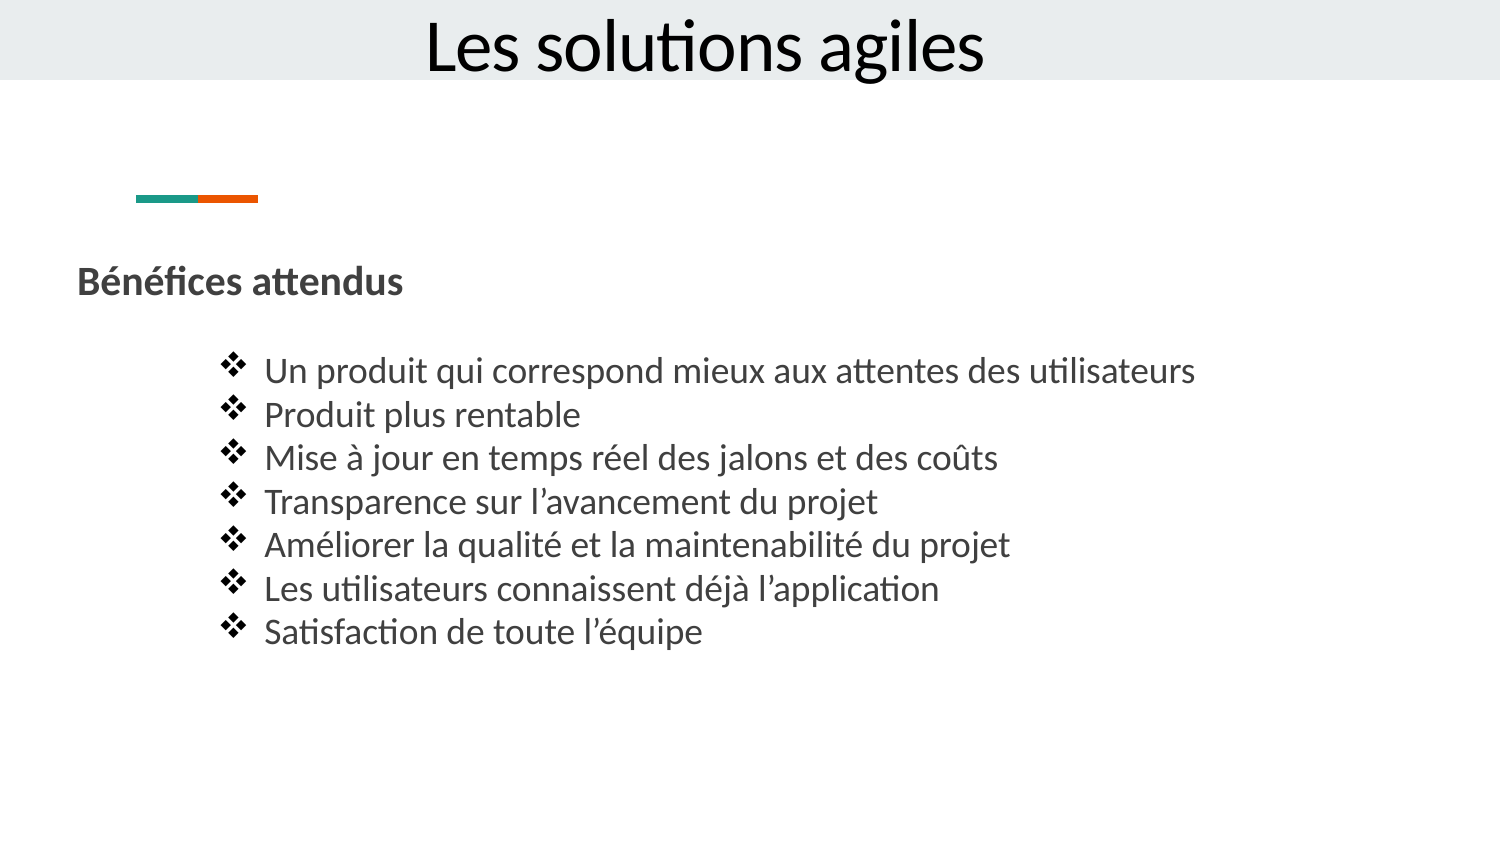

Les solutions agiles

Bénéfices attendus

Un produit qui correspond mieux aux attentes des utilisateurs
Produit plus rentable
Mise à jour en temps réel des jalons et des coûts
Transparence sur l’avancement du projet
Améliorer la qualité et la maintenabilité du projet
Les utilisateurs connaissent déjà l’application
Satisfaction de toute l’équipe